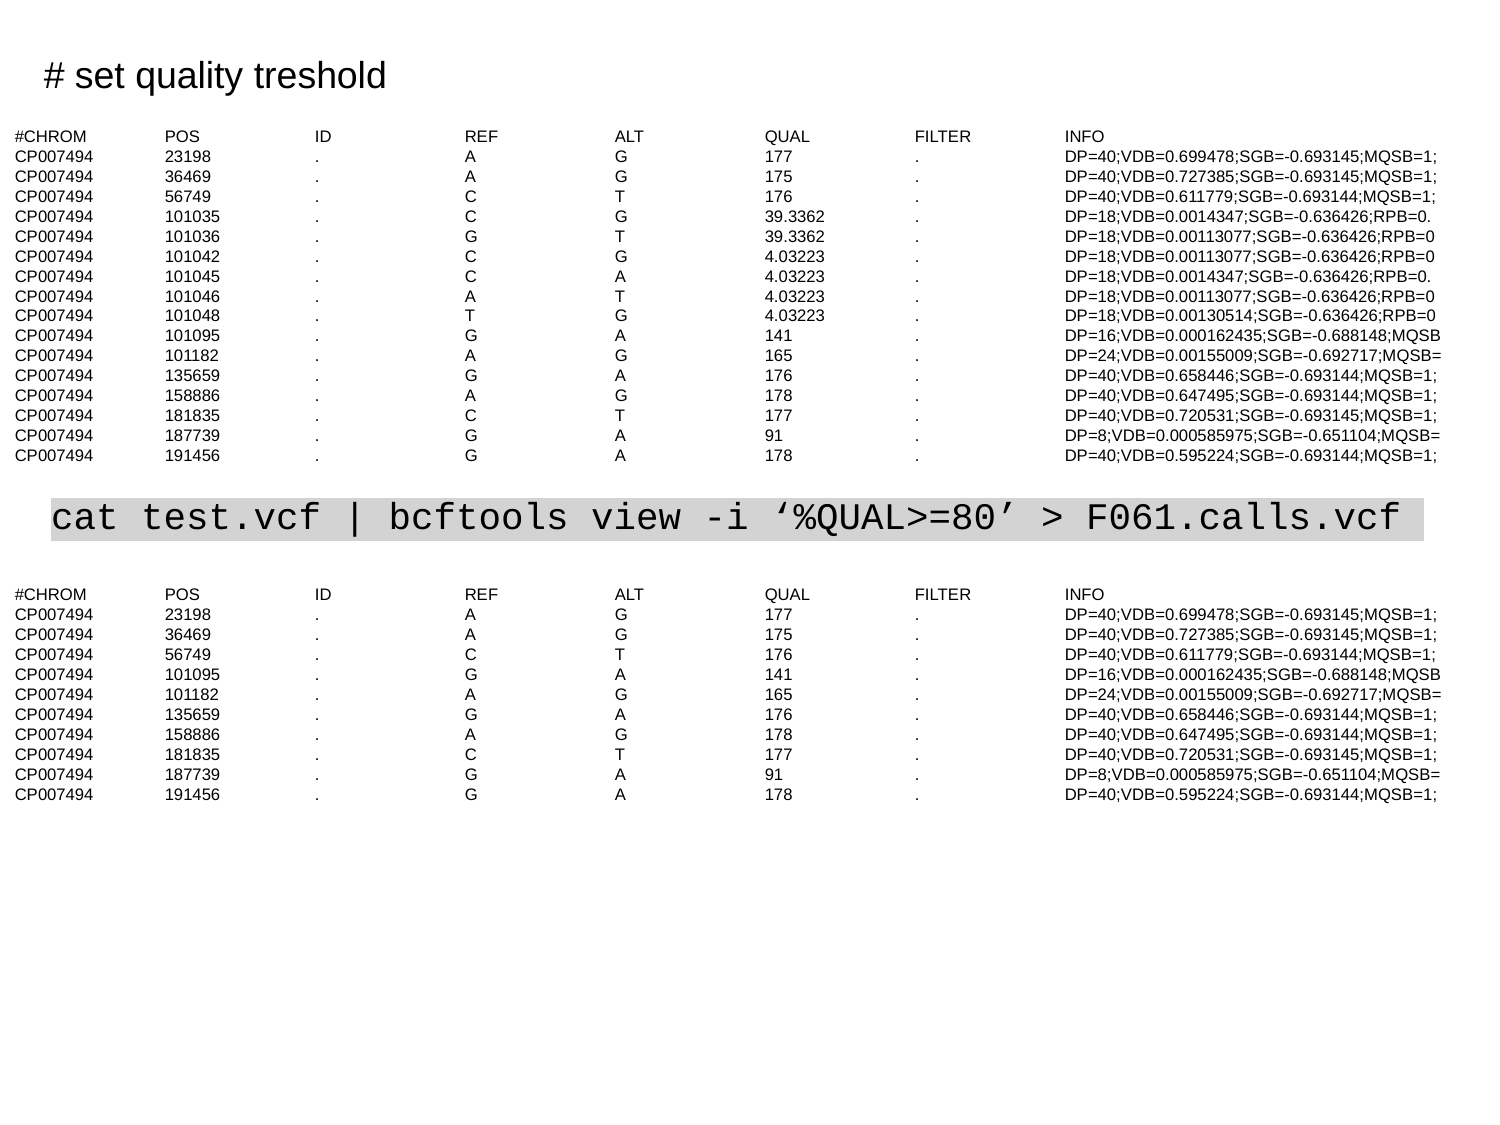

# set quality treshold
#CHROM	POS	ID	REF	ALT	QUAL	FILTER	INFO
CP007494	23198	.	A	G	177	.	DP=40;VDB=0.699478;SGB=-0.693145;MQSB=1;
CP007494	36469	.	A	G	175	.	DP=40;VDB=0.727385;SGB=-0.693145;MQSB=1;
CP007494	56749	.	C	T	176	.	DP=40;VDB=0.611779;SGB=-0.693144;MQSB=1;
CP007494	101035	.	C	G	39.3362	.	DP=18;VDB=0.0014347;SGB=-0.636426;RPB=0.
CP007494	101036	.	G	T	39.3362	.	DP=18;VDB=0.00113077;SGB=-0.636426;RPB=0
CP007494	101042	.	C	G	4.03223	.	DP=18;VDB=0.00113077;SGB=-0.636426;RPB=0
CP007494	101045	.	C	A	4.03223	.	DP=18;VDB=0.0014347;SGB=-0.636426;RPB=0.
CP007494	101046	.	A	T	4.03223	.	DP=18;VDB=0.00113077;SGB=-0.636426;RPB=0
CP007494	101048	.	T	G	4.03223	.	DP=18;VDB=0.00130514;SGB=-0.636426;RPB=0
CP007494	101095	.	G	A	141	.	DP=16;VDB=0.000162435;SGB=-0.688148;MQSB
CP007494	101182	.	A	G	165	.	DP=24;VDB=0.00155009;SGB=-0.692717;MQSB=
CP007494	135659	.	G	A	176	.	DP=40;VDB=0.658446;SGB=-0.693144;MQSB=1;
CP007494	158886	.	A	G	178	.	DP=40;VDB=0.647495;SGB=-0.693144;MQSB=1;
CP007494	181835	.	C	T	177	.	DP=40;VDB=0.720531;SGB=-0.693145;MQSB=1;
CP007494	187739	.	G	A	91	.	DP=8;VDB=0.000585975;SGB=-0.651104;MQSB=
CP007494	191456	.	G	A	178	.	DP=40;VDB=0.595224;SGB=-0.693144;MQSB=1;
cat test.vcf | bcftools view -i ‘%QUAL>=80’ > F061.calls.vcf
#CHROM	POS	ID	REF	ALT	QUAL	FILTER	INFO
CP007494	23198	.	A	G	177	.	DP=40;VDB=0.699478;SGB=-0.693145;MQSB=1;
CP007494	36469	.	A	G	175	.	DP=40;VDB=0.727385;SGB=-0.693145;MQSB=1;
CP007494	56749	.	C	T	176	.	DP=40;VDB=0.611779;SGB=-0.693144;MQSB=1;
CP007494	101095	.	G	A	141	.	DP=16;VDB=0.000162435;SGB=-0.688148;MQSB
CP007494	101182	.	A	G	165	.	DP=24;VDB=0.00155009;SGB=-0.692717;MQSB=
CP007494	135659	.	G	A	176	.	DP=40;VDB=0.658446;SGB=-0.693144;MQSB=1;
CP007494	158886	.	A	G	178	.	DP=40;VDB=0.647495;SGB=-0.693144;MQSB=1;
CP007494	181835	.	C	T	177	.	DP=40;VDB=0.720531;SGB=-0.693145;MQSB=1;
CP007494	187739	.	G	A	91	.	DP=8;VDB=0.000585975;SGB=-0.651104;MQSB=
CP007494	191456	.	G	A	178	.	DP=40;VDB=0.595224;SGB=-0.693144;MQSB=1;